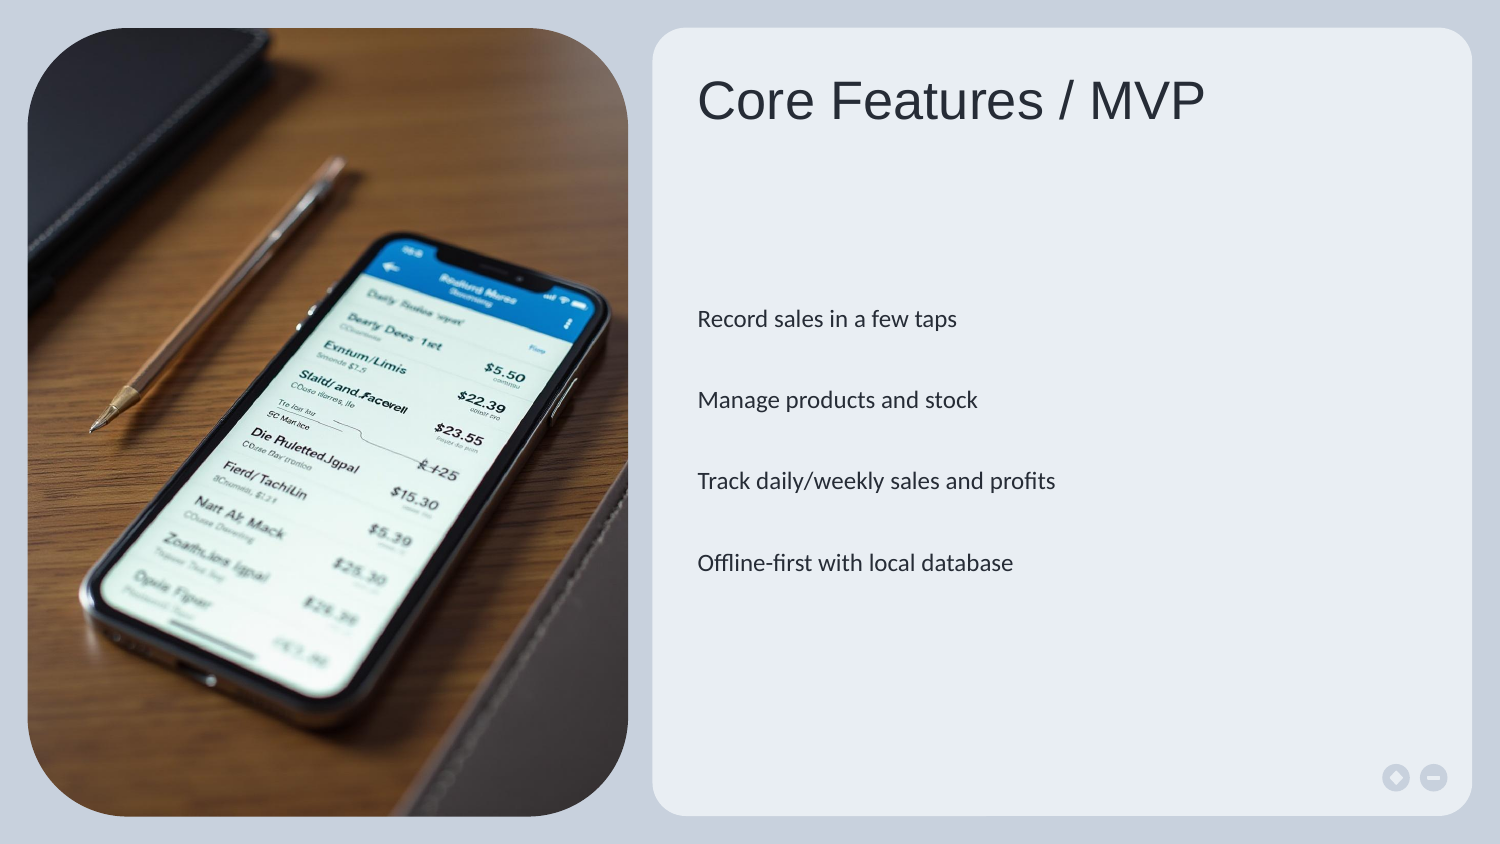

# Core Features / MVP
Record sales in a few taps
Manage products and stock
Track daily/weekly sales and profits
Offline-first with local database